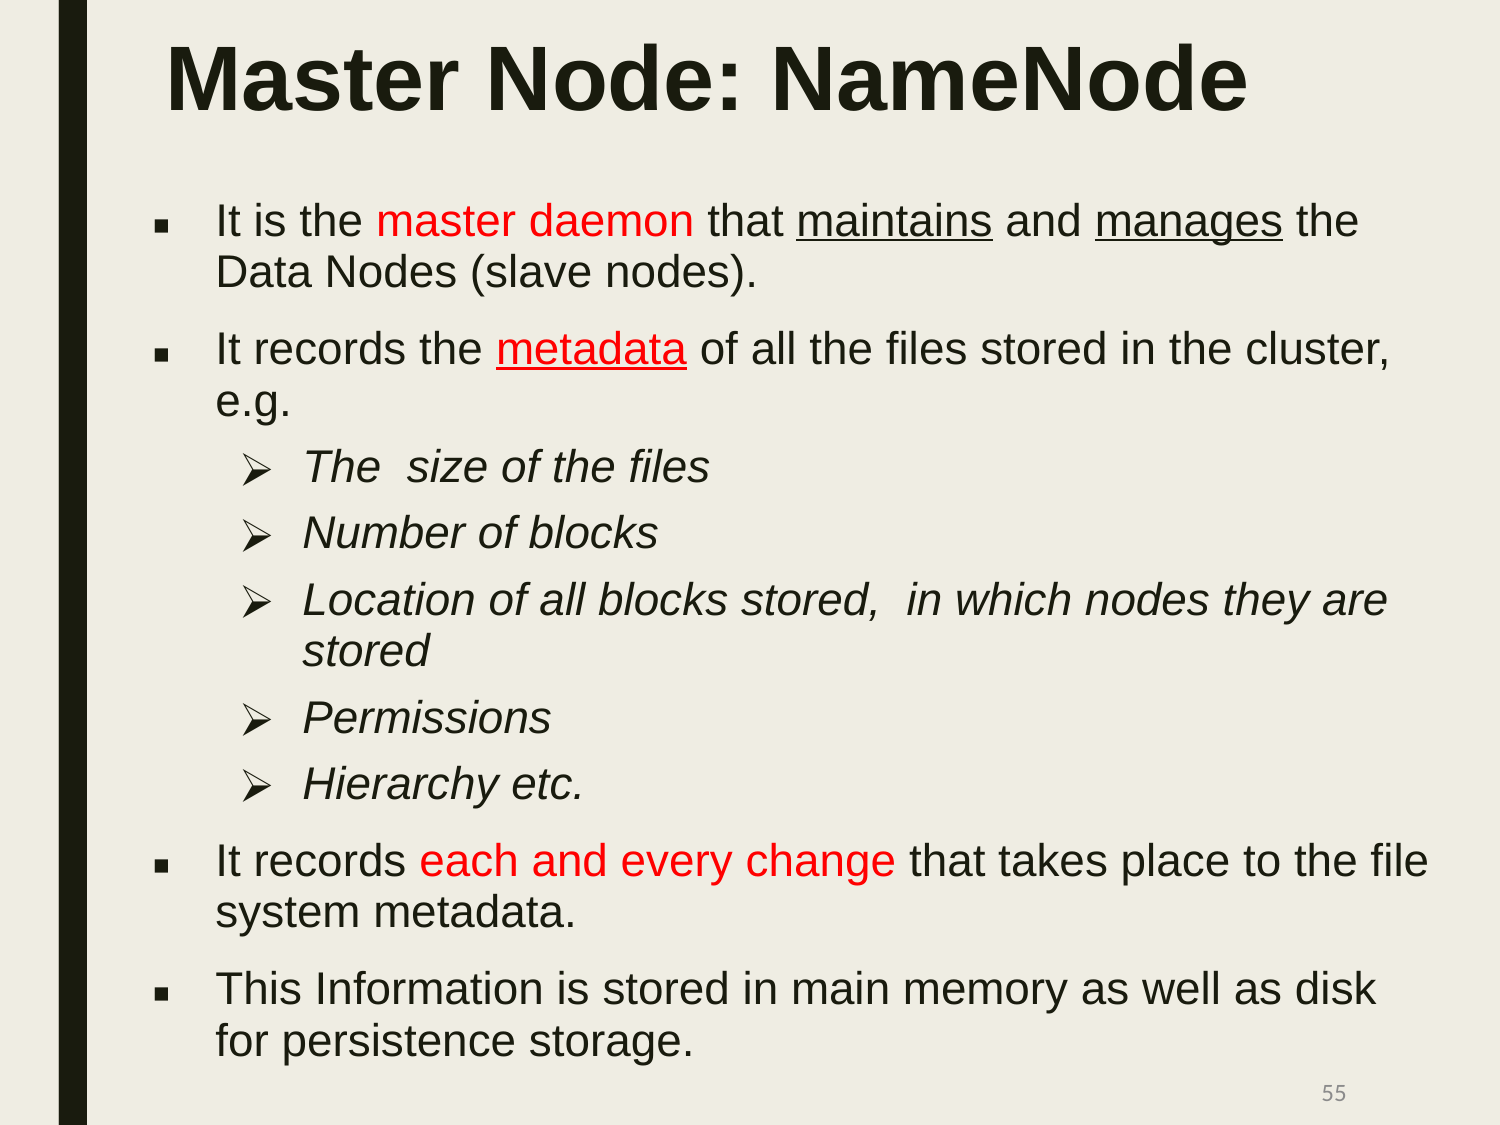

# Master Node: NameNode
It is the master daemon that maintains and manages the Data Nodes (slave nodes).
It records the metadata of all the files stored in the cluster, e.g.
The  size of the files
Number of blocks
Location of all blocks stored,  in which nodes they are stored
Permissions
Hierarchy etc.
It records each and every change that takes place to the file system metadata.
This Information is stored in main memory as well as disk for persistence storage.

55